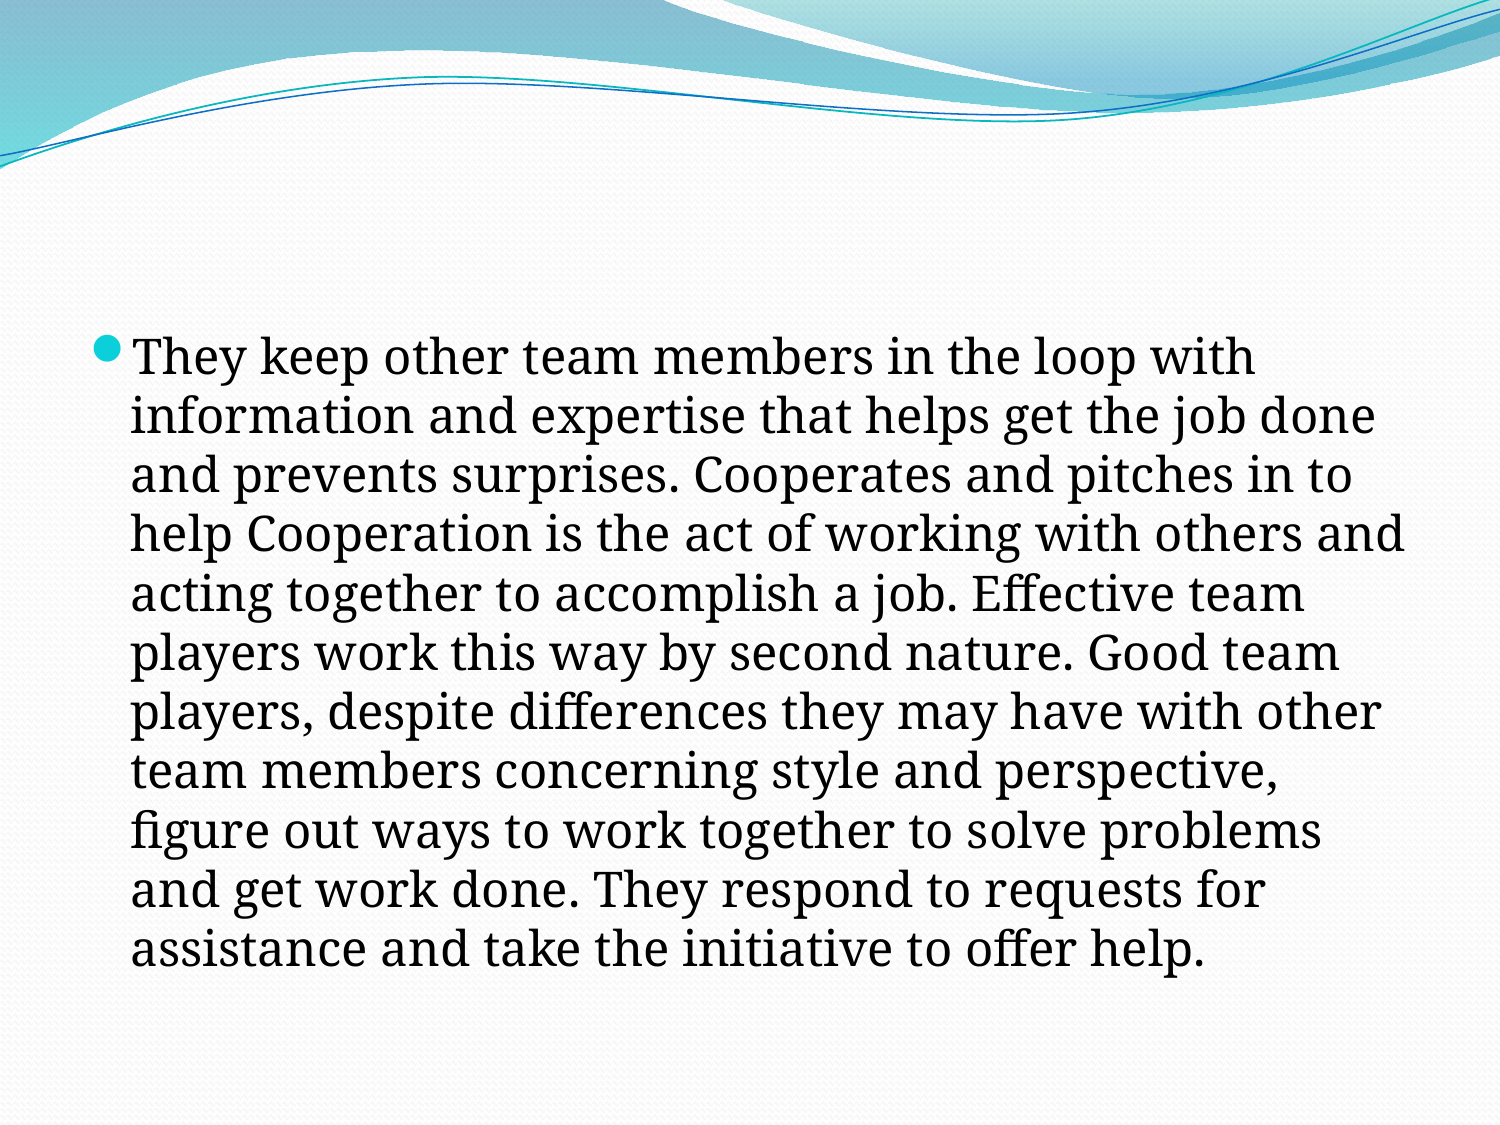

#
They keep other team members in the loop with information and expertise that helps get the job done and prevents surprises. Cooperates and pitches in to help Cooperation is the act of working with others and acting together to accomplish a job. Effective team players work this way by second nature. Good team players, despite differences they may have with other team members concerning style and perspective, figure out ways to work together to solve problems and get work done. They respond to requests for assistance and take the initiative to offer help.